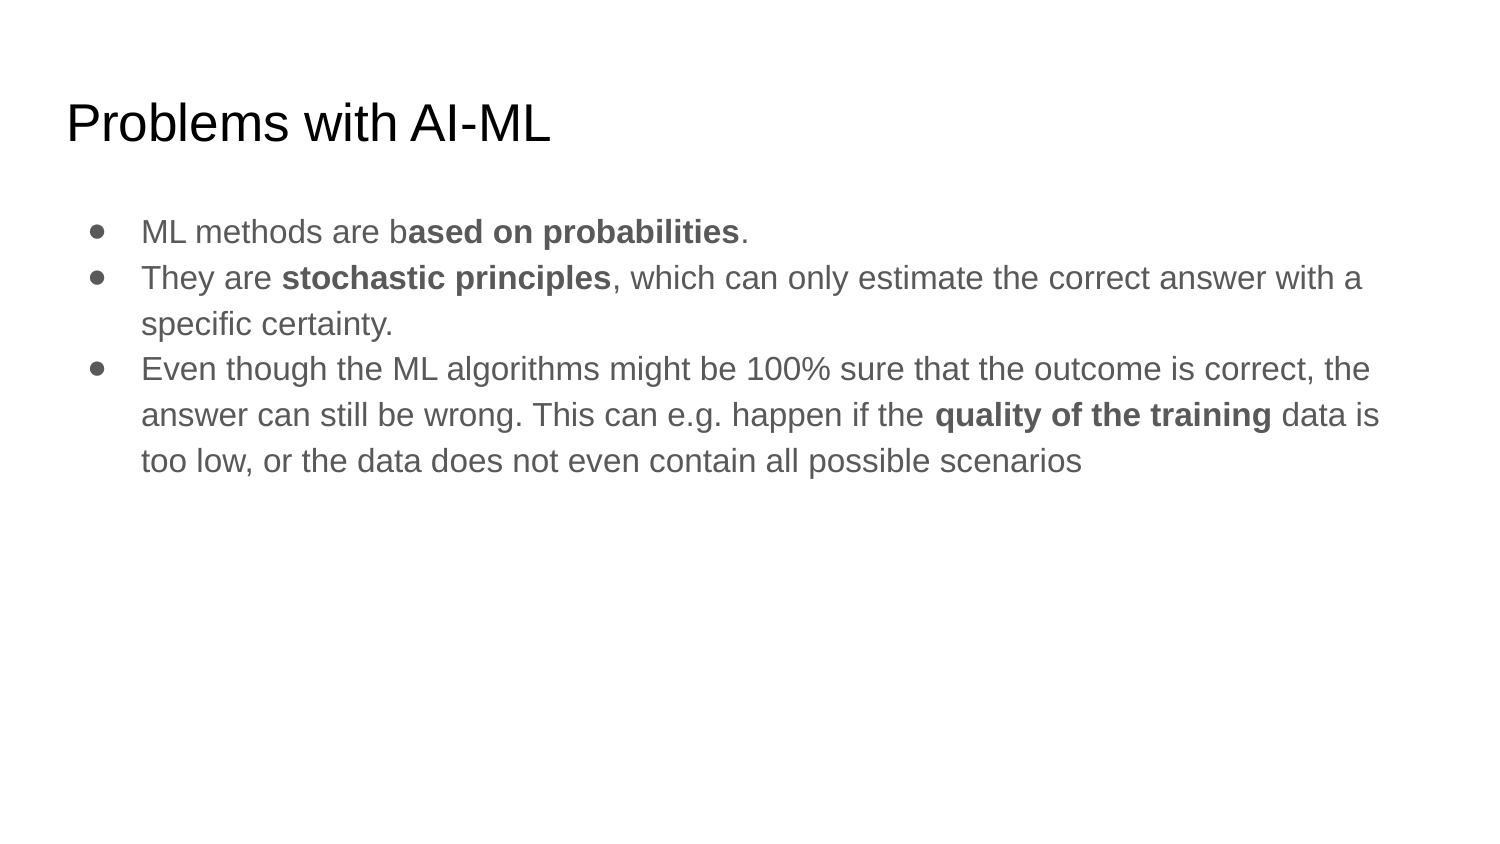

# Problems with AI-ML
ML methods are based on probabilities.
They are stochastic principles, which can only estimate the correct answer with a specific certainty.
Even though the ML algorithms might be 100% sure that the outcome is correct, the answer can still be wrong. This can e.g. happen if the quality of the training data is too low, or the data does not even contain all possible scenarios